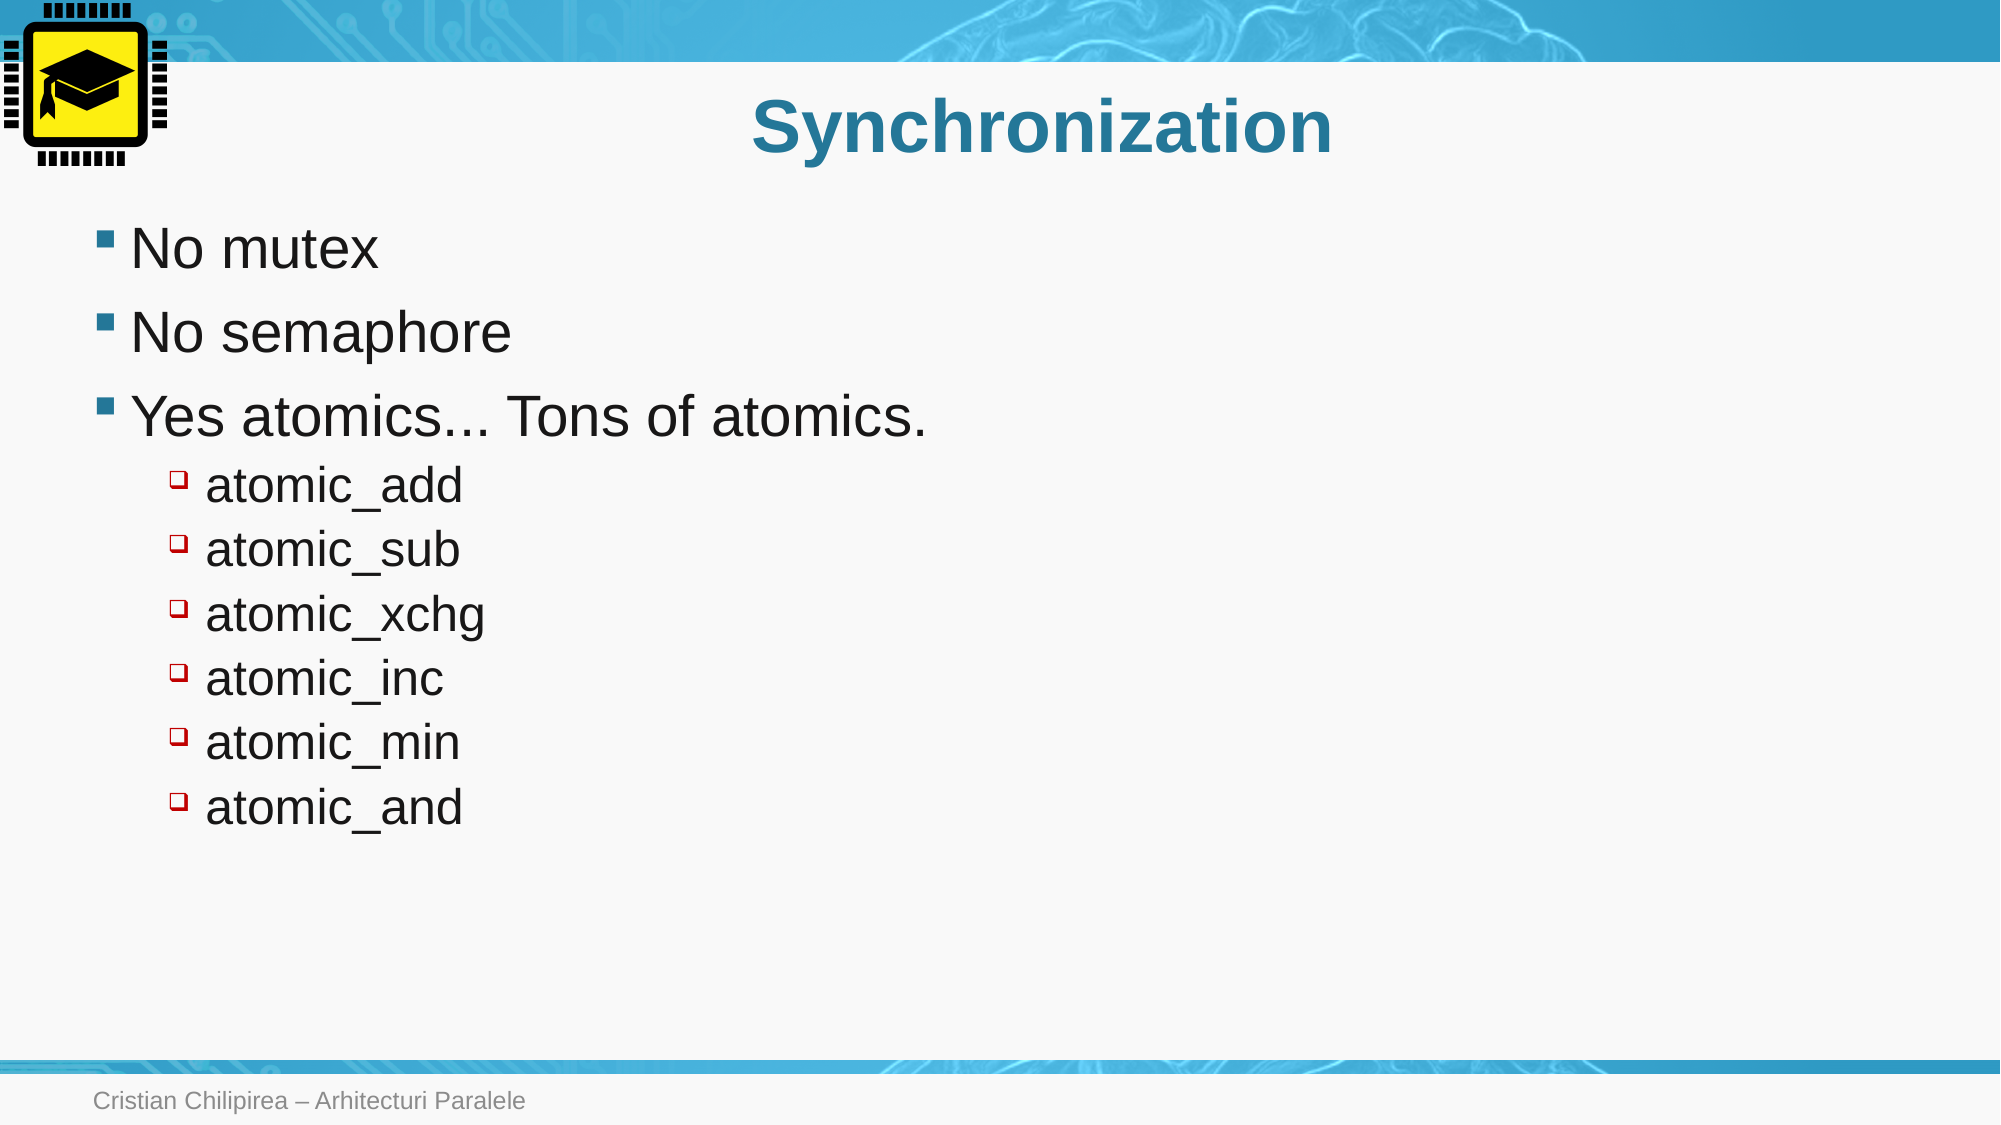

# Synchronization
No mutex
No semaphore
Yes atomics... Tons of atomics.
atomic_add
atomic_sub
atomic_xchg
atomic_inc
atomic_min
atomic_and
Cristian Chilipirea – Arhitecturi Paralele